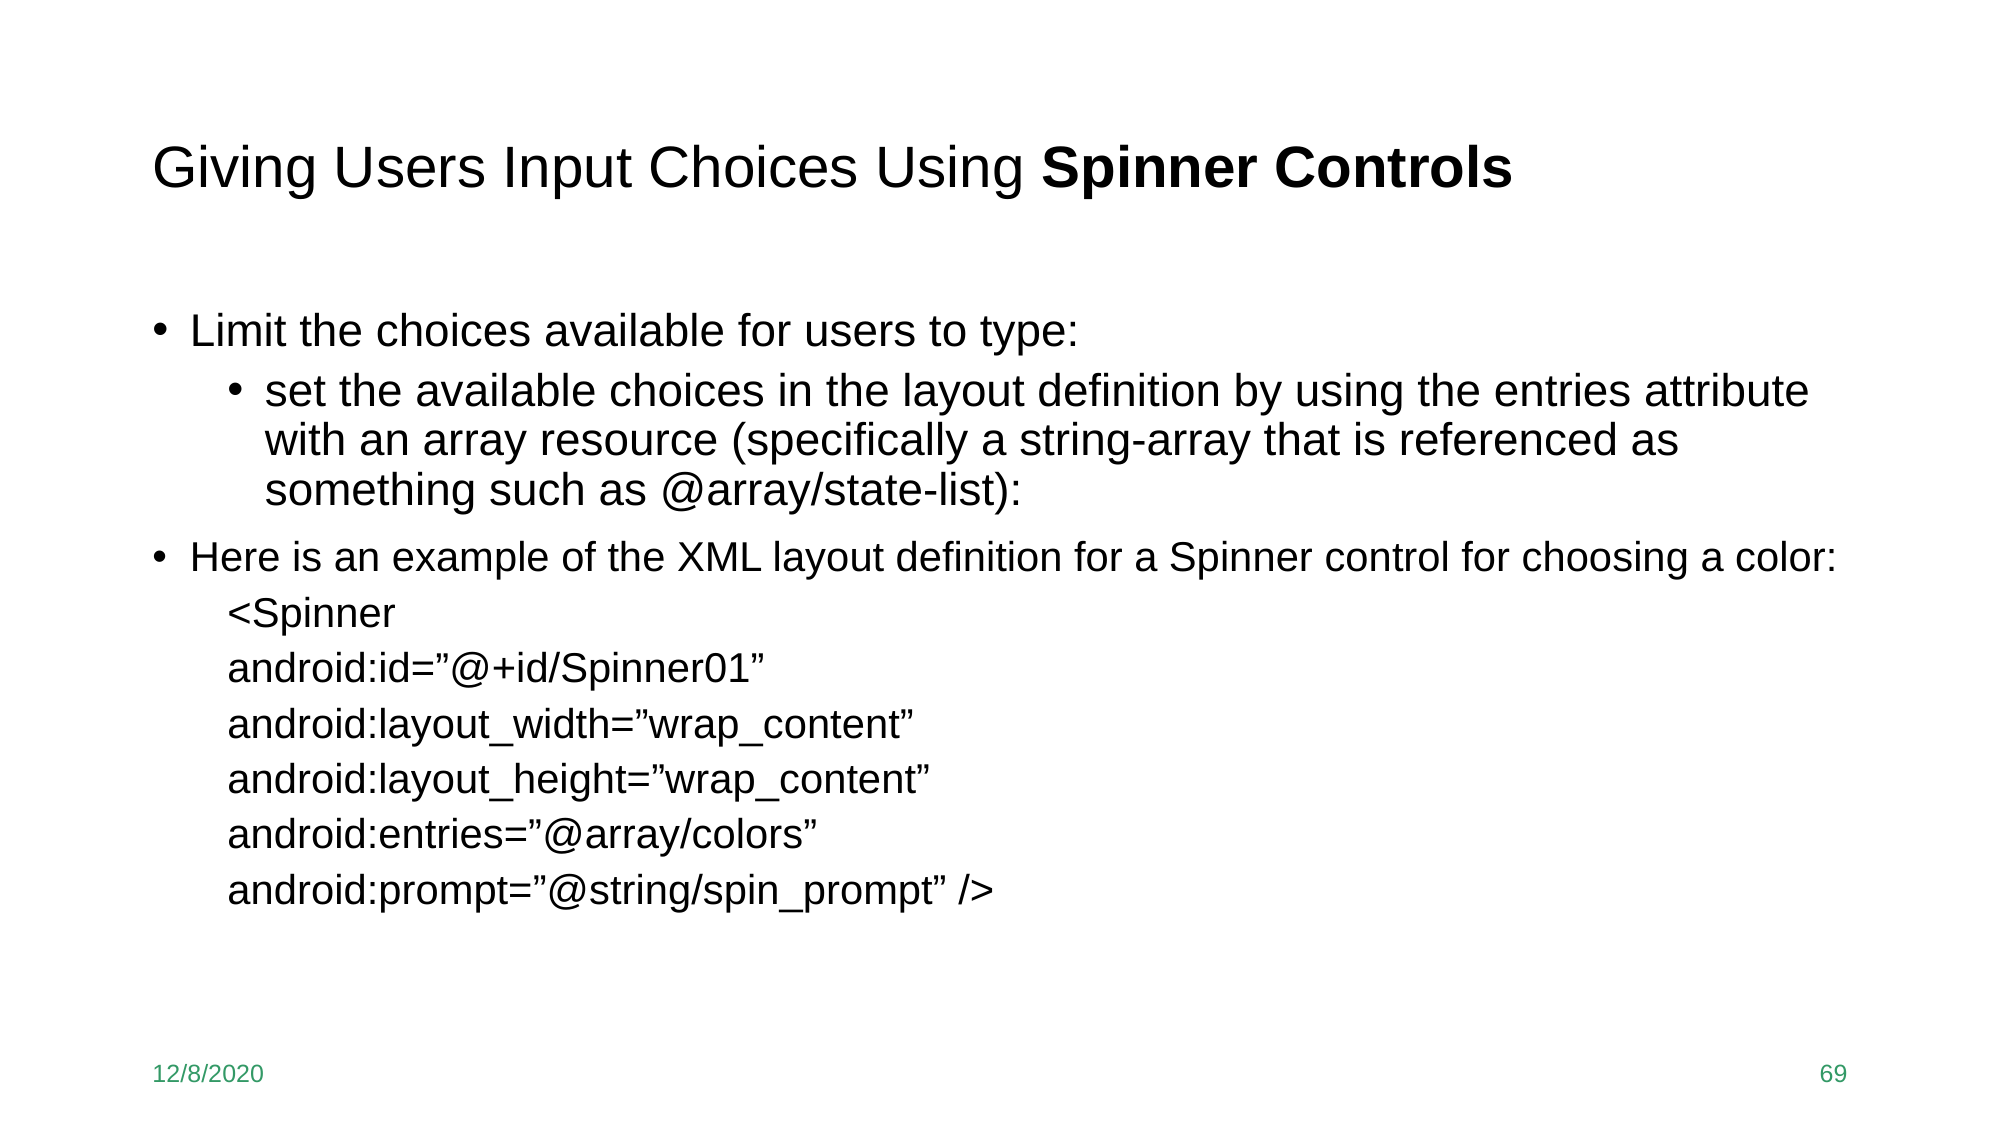

# Giving Users Input Choices Using Spinner Controls
Limit the choices available for users to type:
set the available choices in the layout definition by using the entries attribute with an array resource (specifically a string-array that is referenced as something such as @array/state-list):
Here is an example of the XML layout definition for a Spinner control for choosing a color:
<Spinner
android:id=”@+id/Spinner01”
android:layout_width=”wrap_content”
android:layout_height=”wrap_content”
android:entries=”@array/colors”
android:prompt=”@string/spin_prompt” />

12/8/2020
69